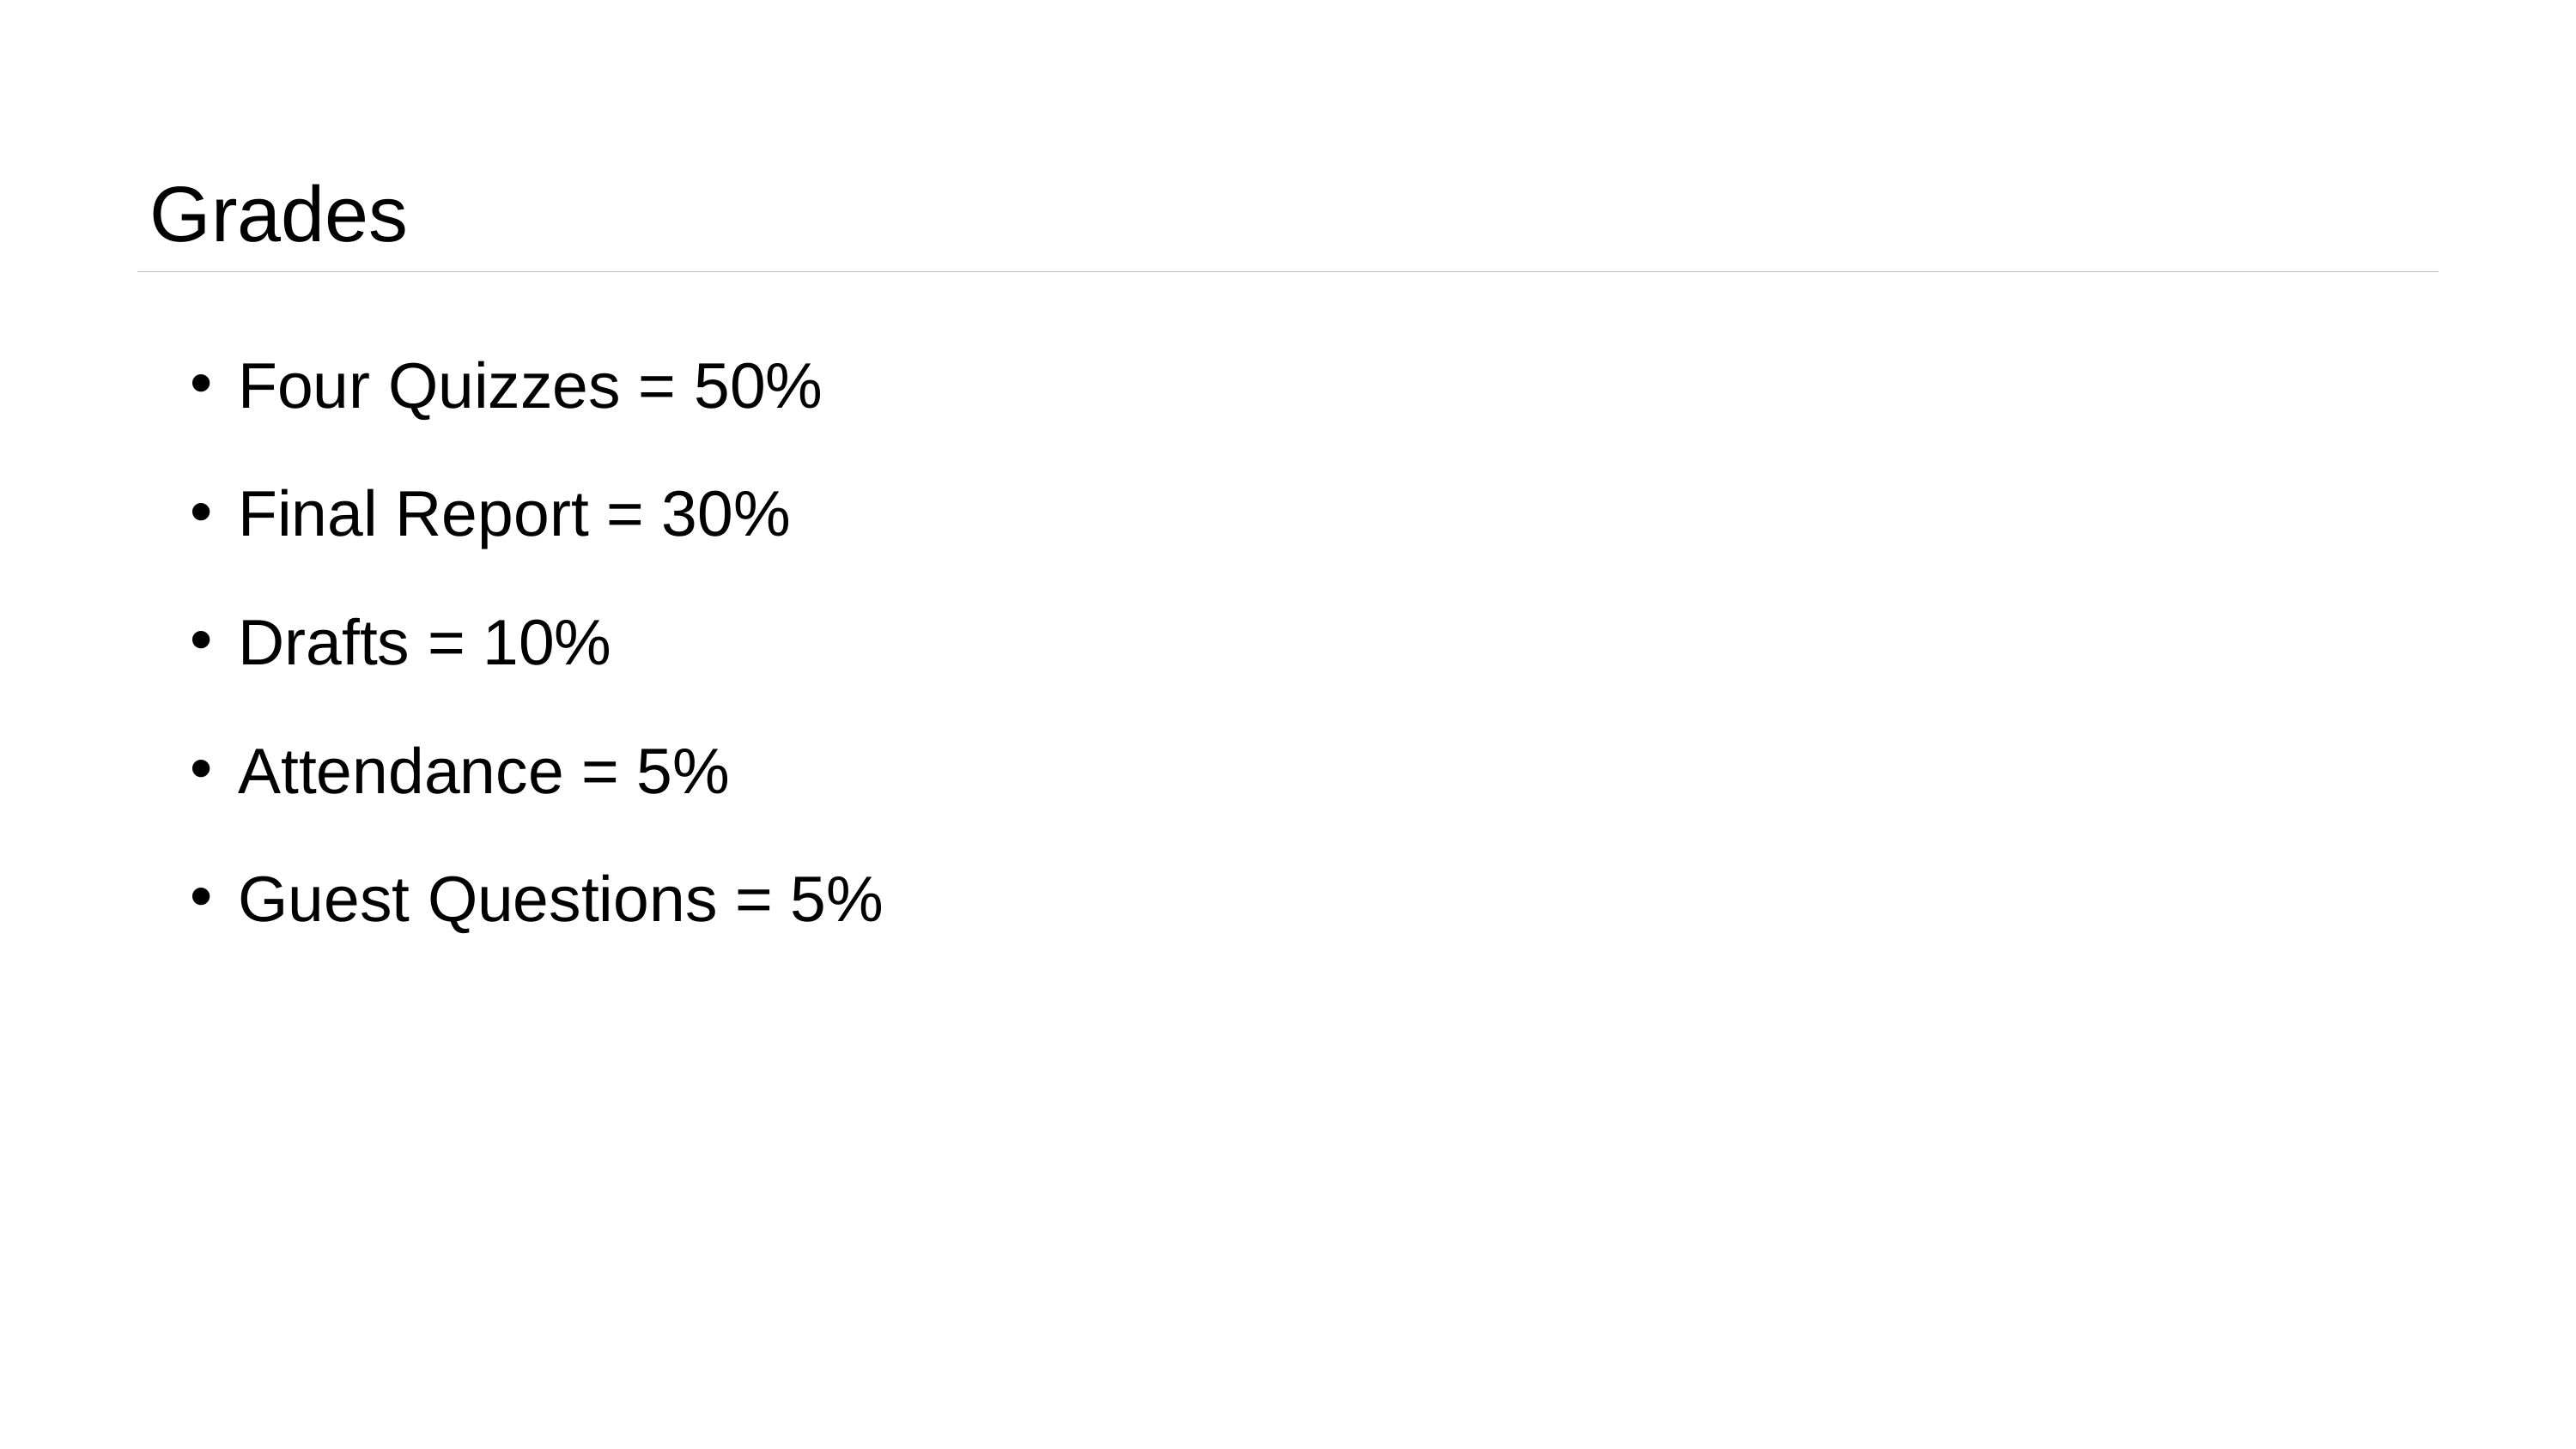

# Grades
Four Quizzes = 50%
Final Report = 30%
Drafts = 10%
Attendance = 5%
Guest Questions = 5%